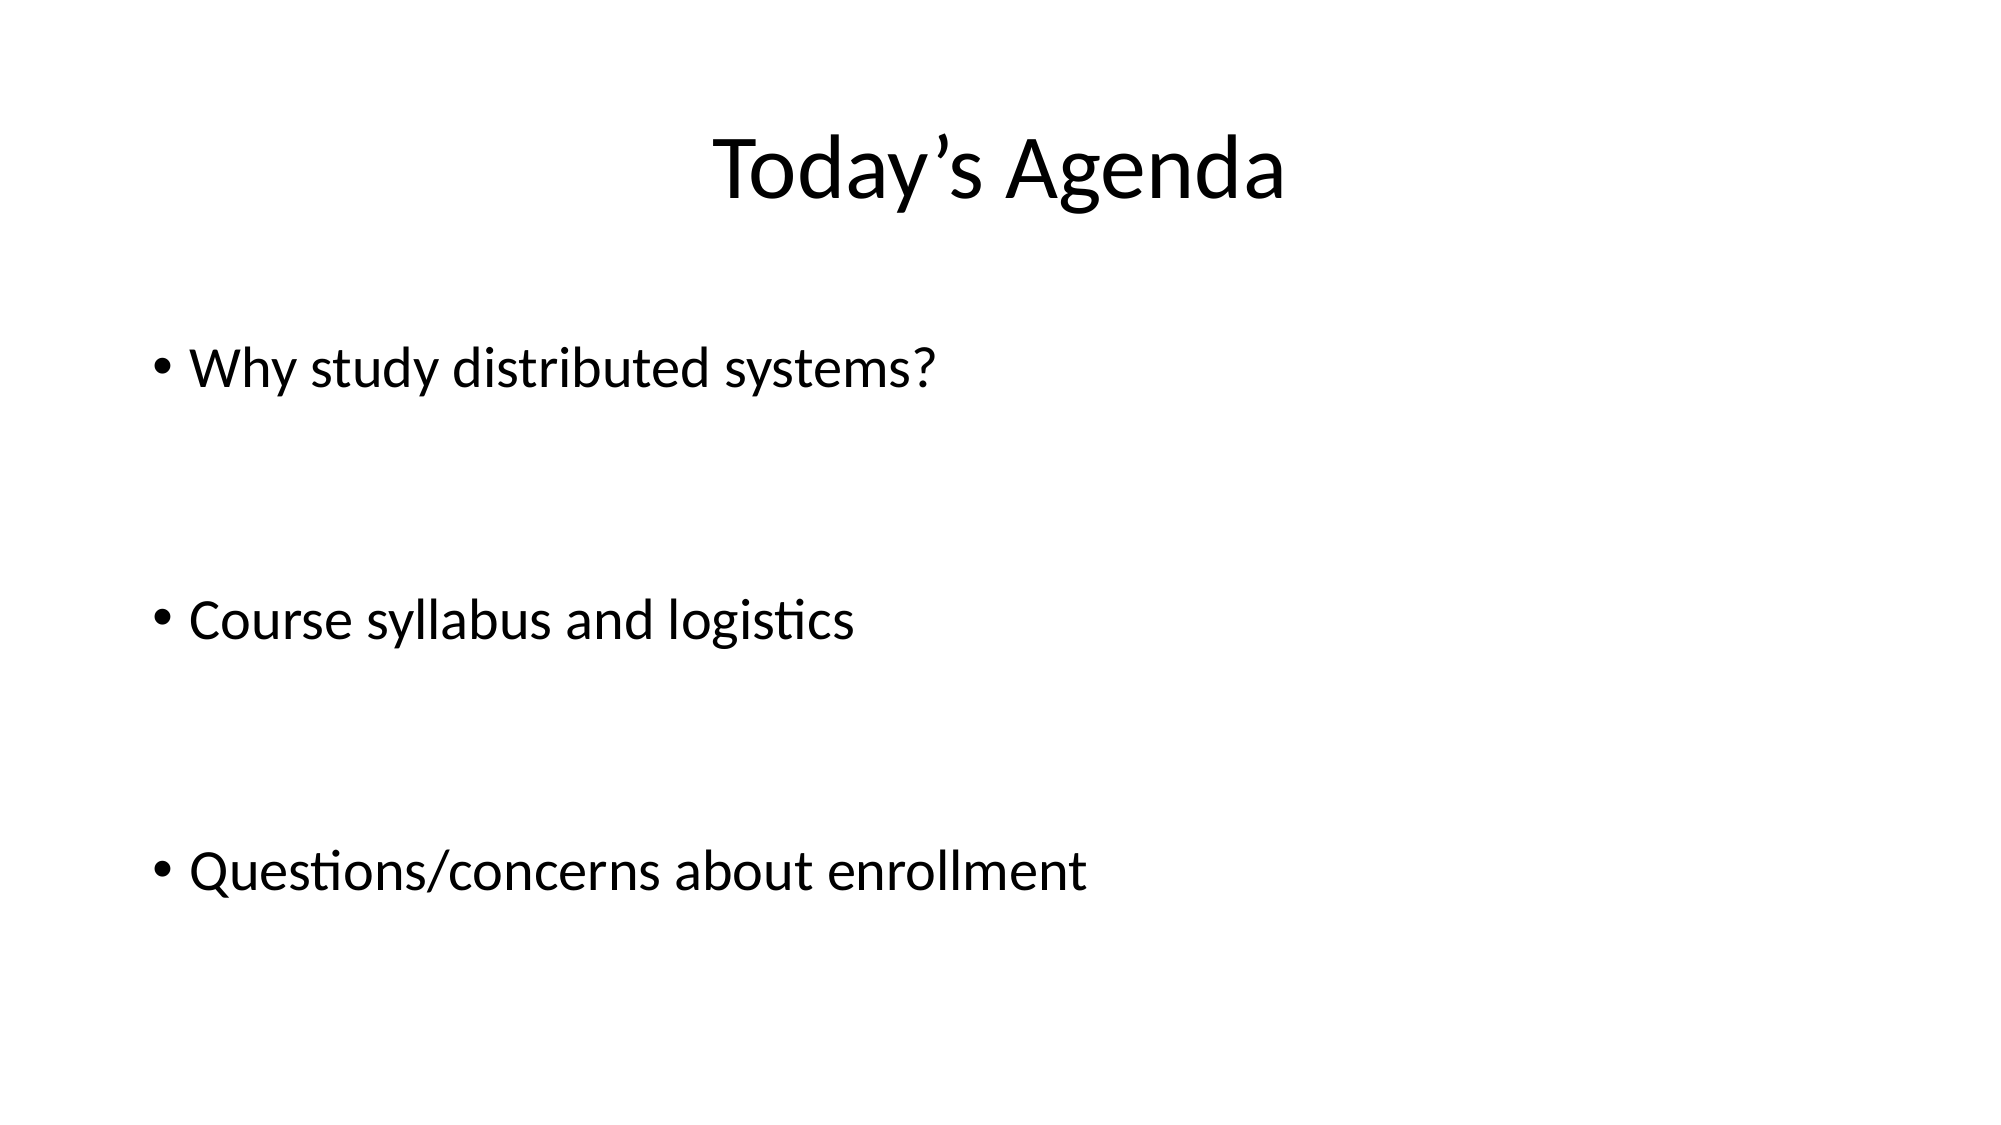

# Today’s Agenda
Why study distributed systems?

Course syllabus and logistics

Questions/concerns about enrollment